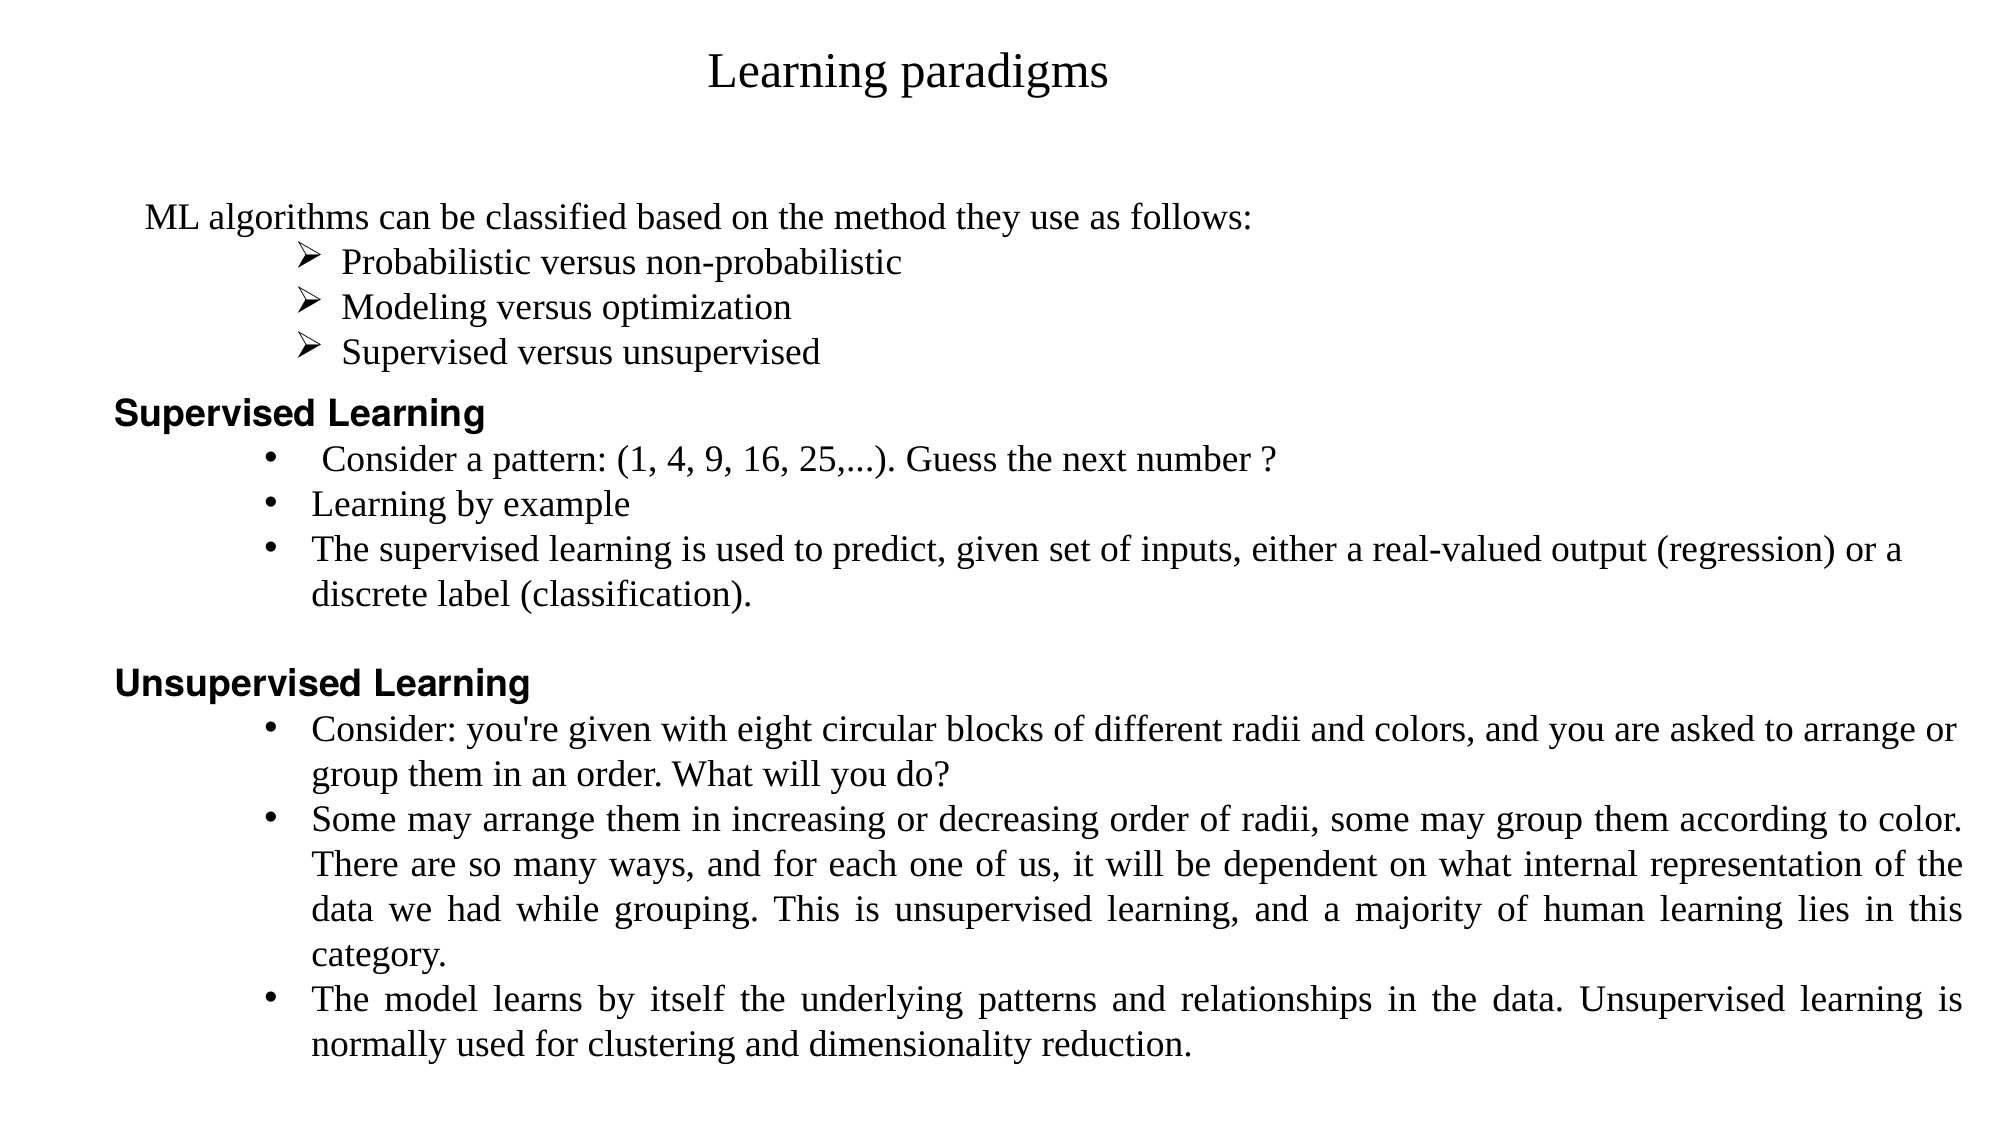

Learning paradigms
ML algorithms can be classified based on the method they use as follows:
Probabilistic versus non-probabilistic
Modeling versus optimization
Supervised versus unsupervised
Supervised Learning
 Consider a pattern: (1, 4, 9, 16, 25,...). Guess the next number ?
Learning by example
The supervised learning is used to predict, given set of inputs, either a real-valued output (regression) or a discrete label (classification).

Unsupervised Learning
Consider: you're given with eight circular blocks of different radii and colors, and you are asked to arrange or group them in an order. What will you do?
Some may arrange them in increasing or decreasing order of radii, some may group them according to color. There are so many ways, and for each one of us, it will be dependent on what internal representation of the data we had while grouping. This is unsupervised learning, and a majority of human learning lies in this category.
The model learns by itself the underlying patterns and relationships in the data. Unsupervised learning is normally used for clustering and dimensionality reduction.